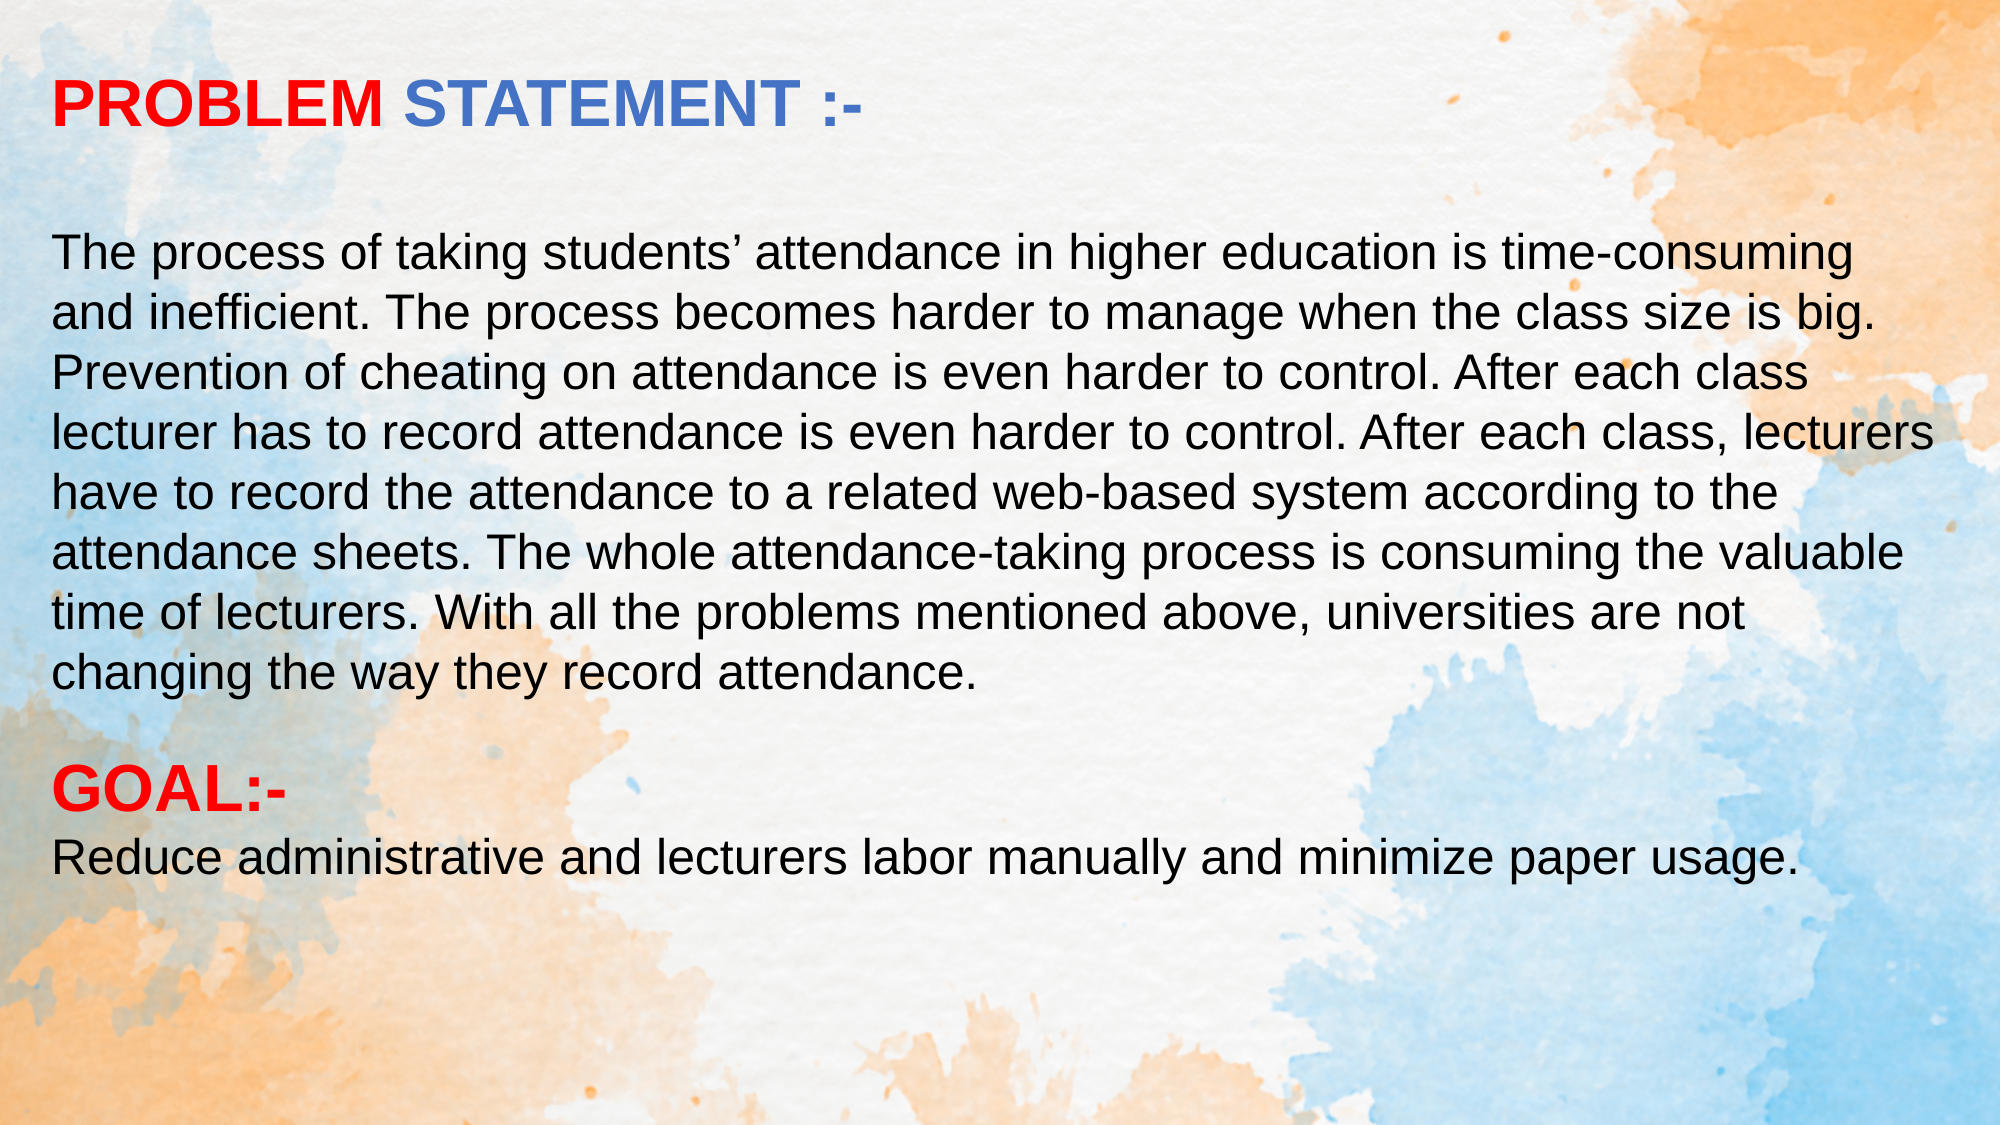

PROBLEM STATEMENT :-

The process of taking students’ attendance in higher education is time-consuming and inefficient. The process becomes harder to manage when the class size is big. Prevention of cheating on attendance is even harder to control. After each class lecturer has to record attendance is even harder to control. After each class, lecturers have to record the attendance to a related web-based system according to the attendance sheets. The whole attendance-taking process is consuming the valuable time of lecturers. With all the problems mentioned above, universities are not changing the way they record attendance.

GOAL:-
Reduce administrative and lecturers labor manually and minimize paper usage.